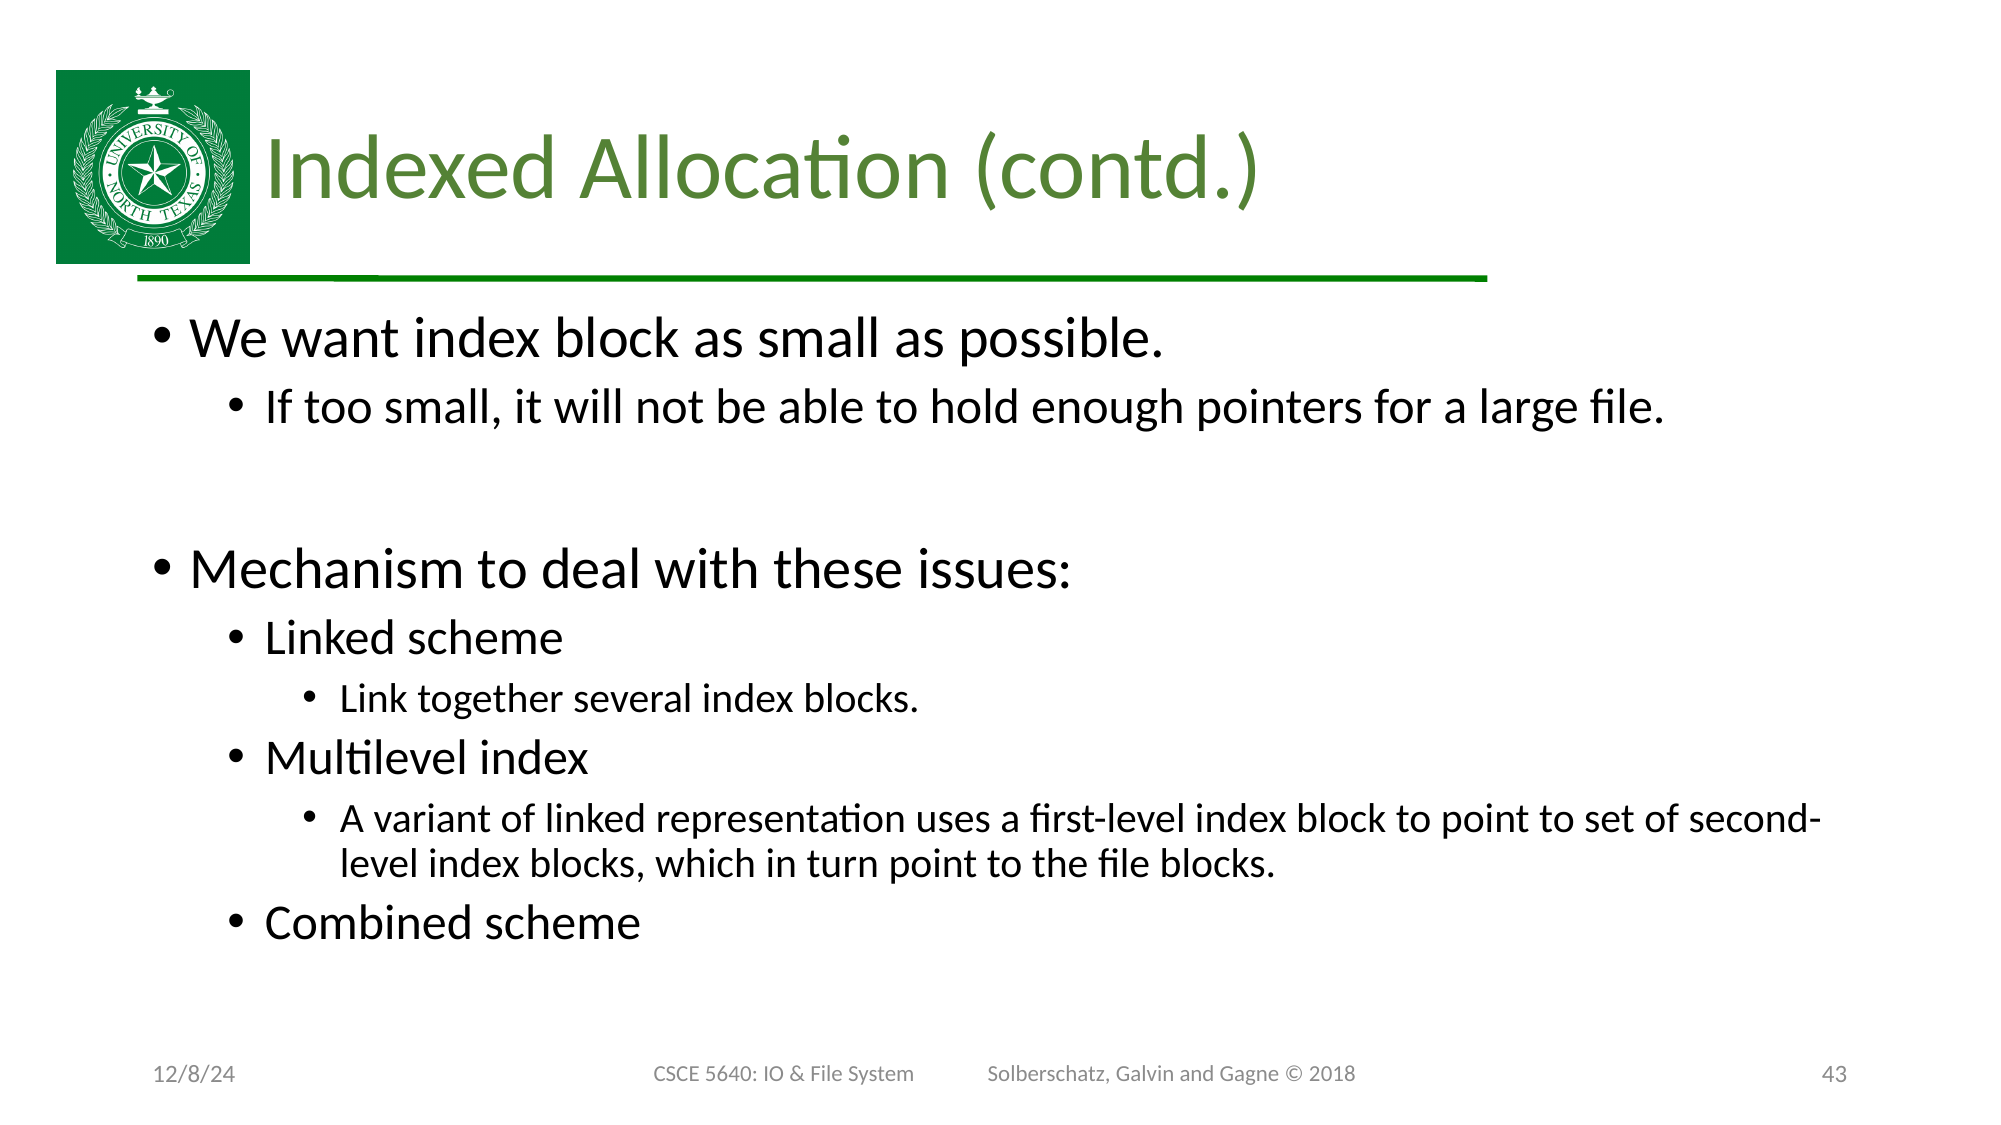

# Indexed Allocation (contd.)
We want index block as small as possible.
If too small, it will not be able to hold enough pointers for a large file.

Mechanism to deal with these issues:
Linked scheme
Link together several index blocks.
Multilevel index
A variant of linked representation uses a first-level index block to point to set of second-level index blocks, which in turn point to the file blocks.
Combined scheme
12/8/24
CSCE 5640: IO & File System              Solberschatz, Galvin and Gagne © 2018
43